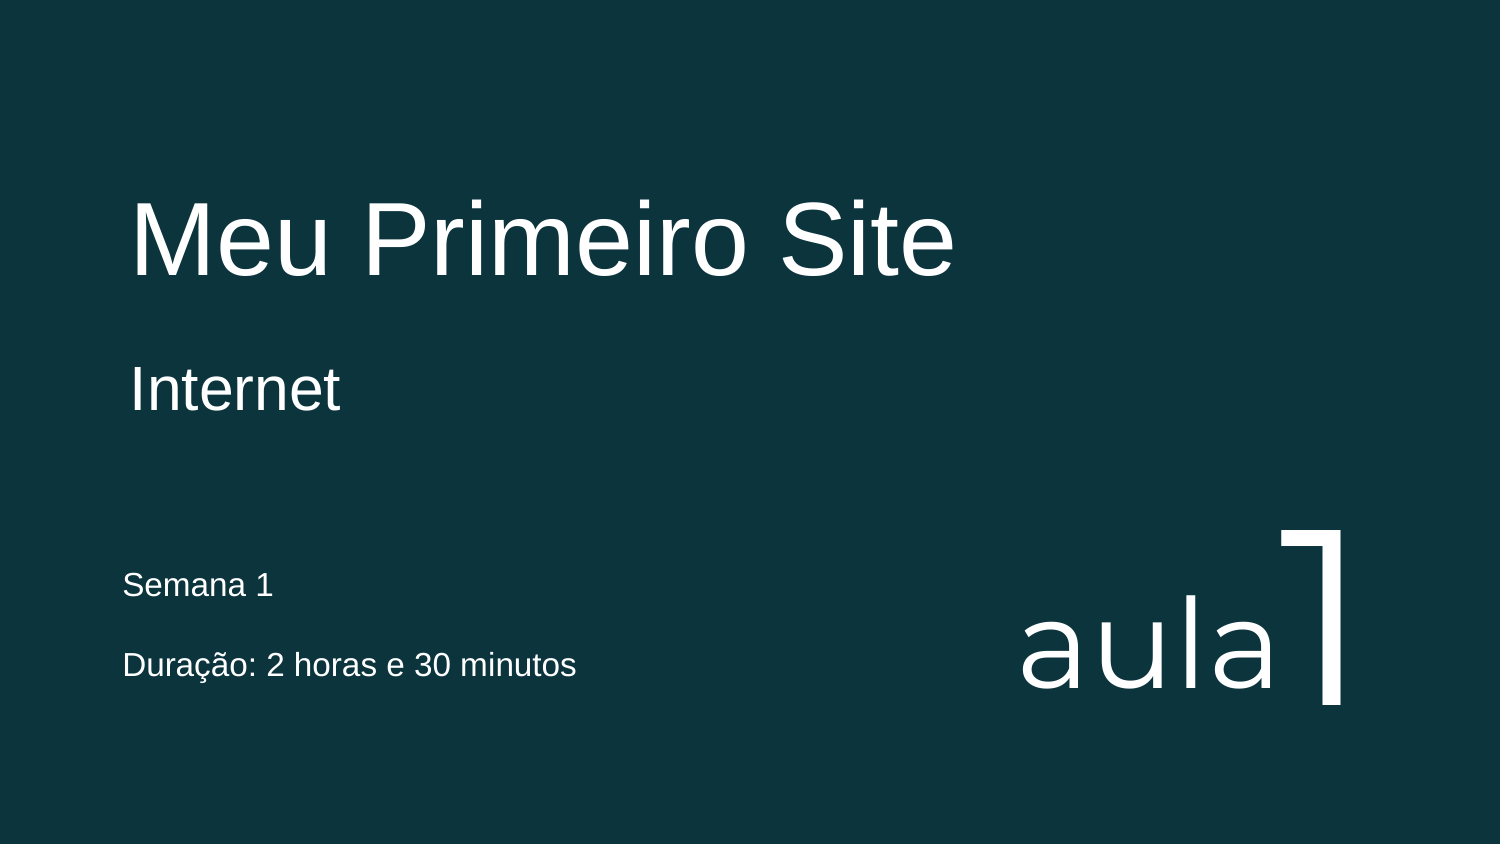

Meu Primeiro Site

Internet
1
Semana 1

Duração: 2 horas e 30 minutos

aula